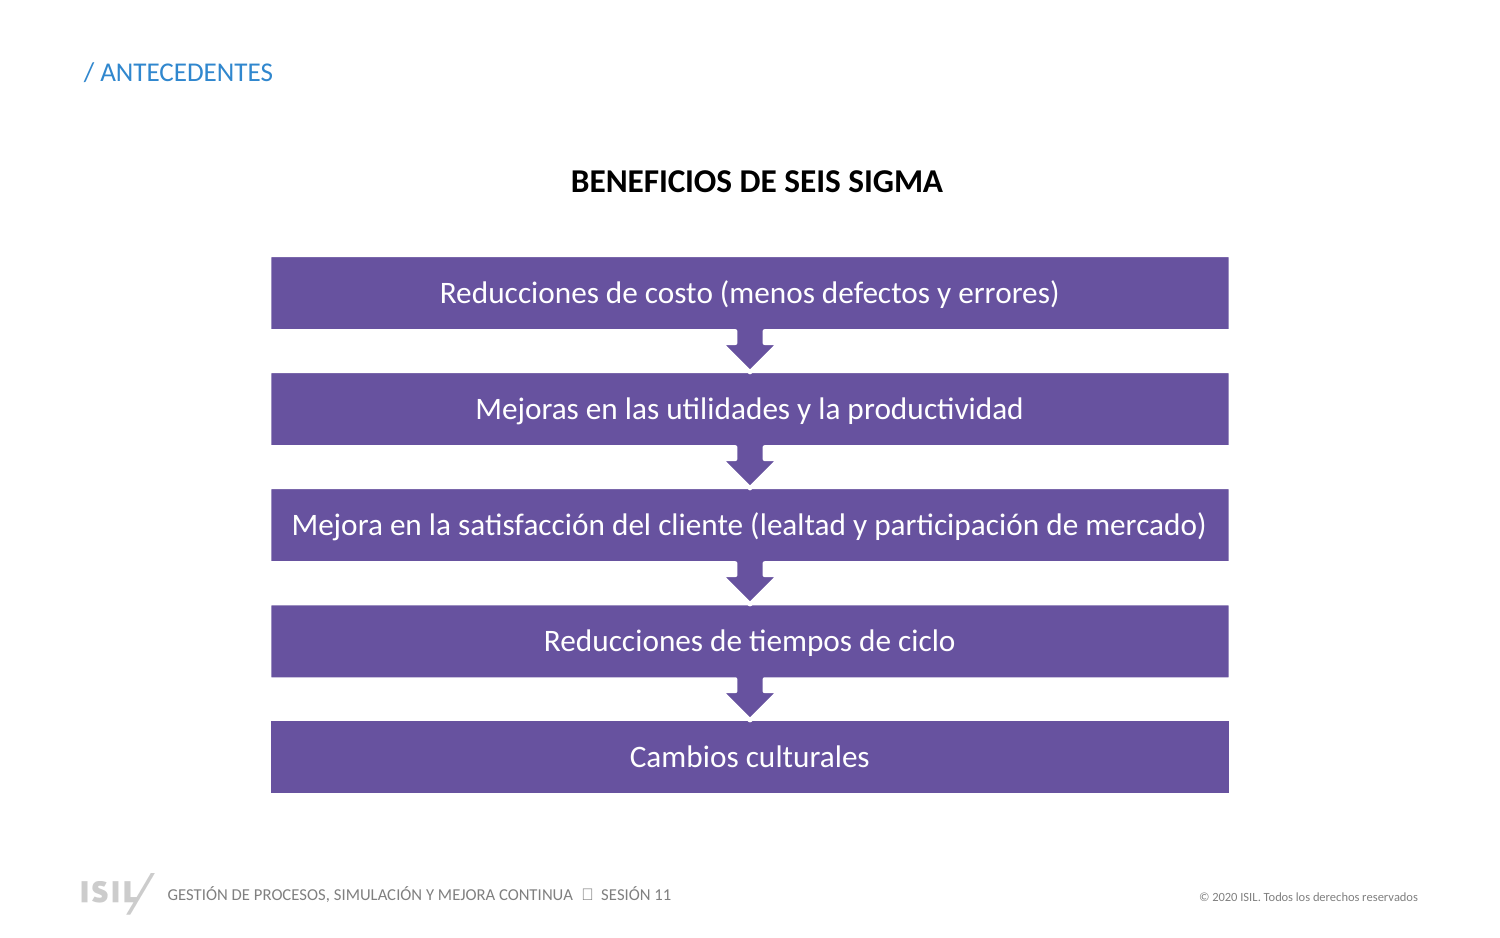

/ ANTECEDENTES
 BENEFICIOS DE SEIS SIGMA
Cambios culturales
Reducciones de tiempos de ciclo
Mejora en la satisfacción del cliente (lealtad y participación de mercado)
Mejoras en las utilidades y la productividad
Reducciones de costo (menos defectos y errores)